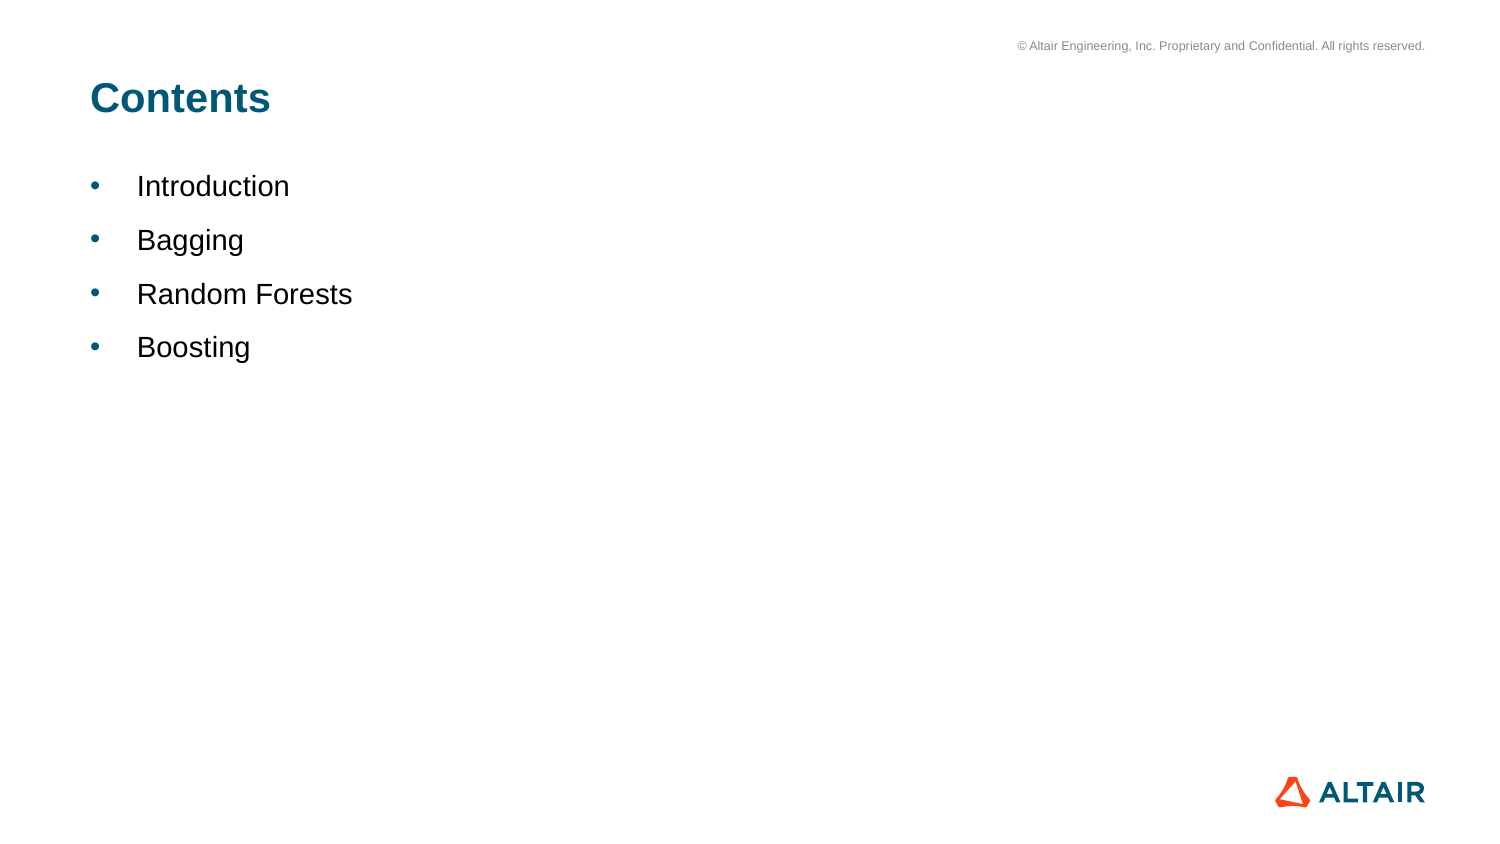

# Contents

Introduction
Bagging
Random Forests
Boosting